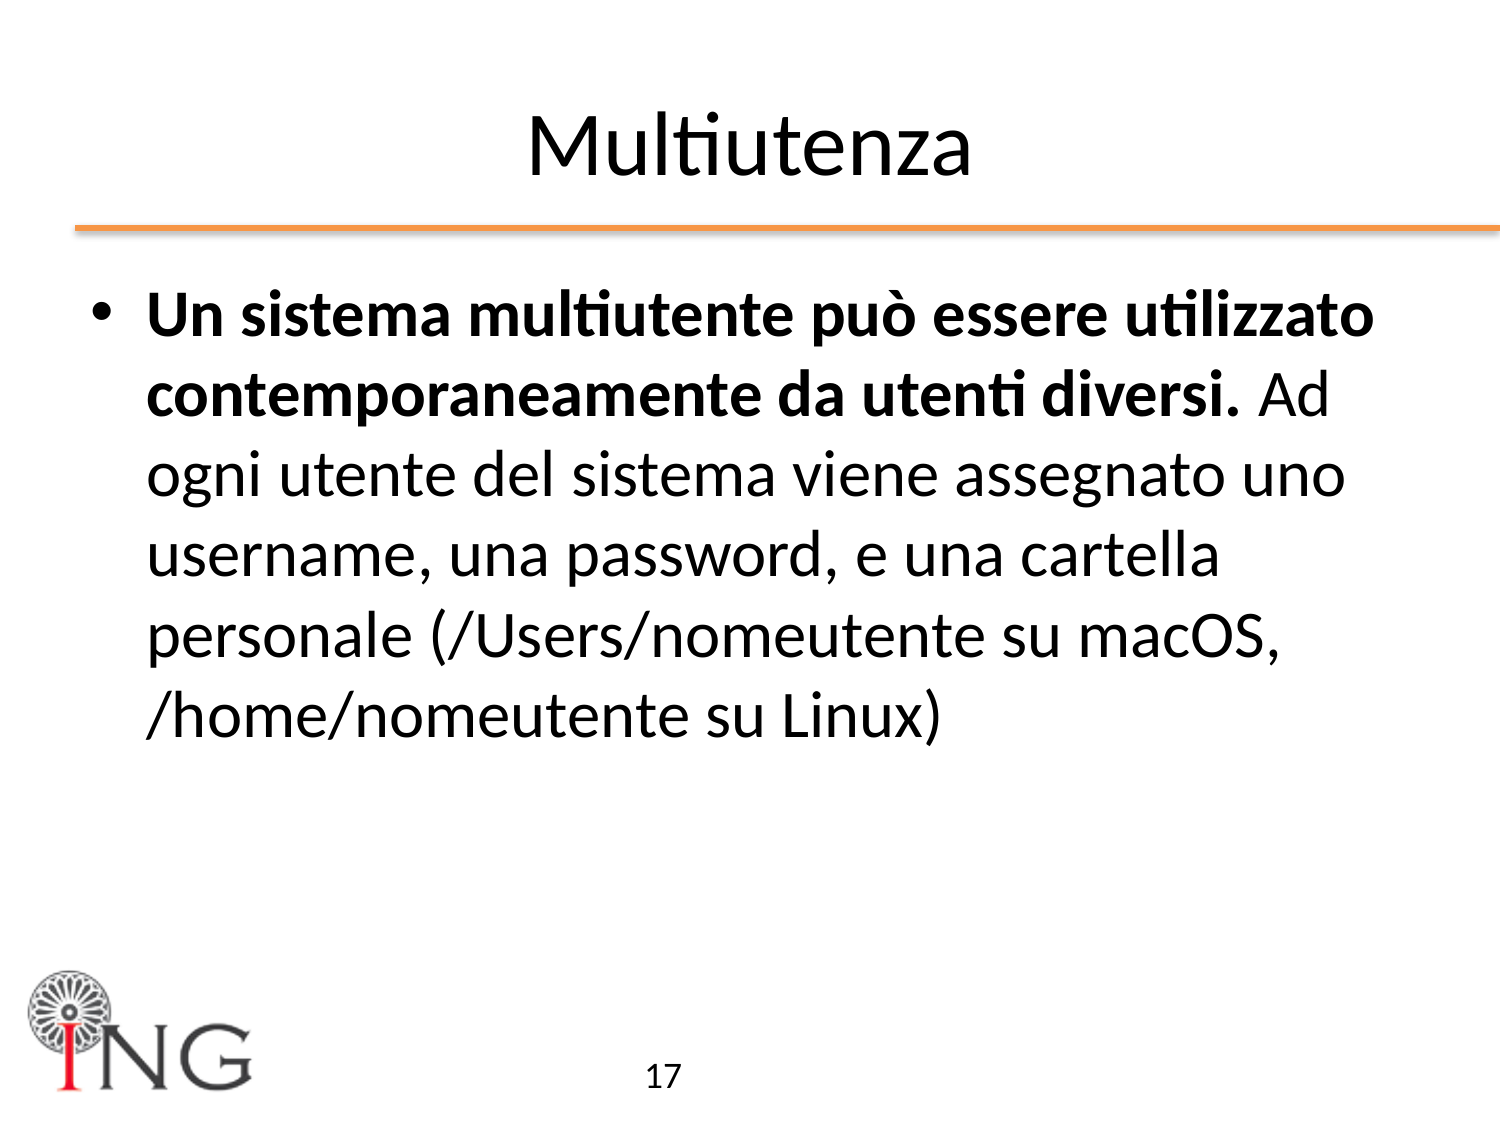

# Multiutenza
Un sistema multiutente può essere utilizzato contemporaneamente da utenti diversi. Ad ogni utente del sistema viene assegnato uno username, una password, e una cartella personale (/Users/nomeutente su macOS, /home/nomeutente su Linux)
17